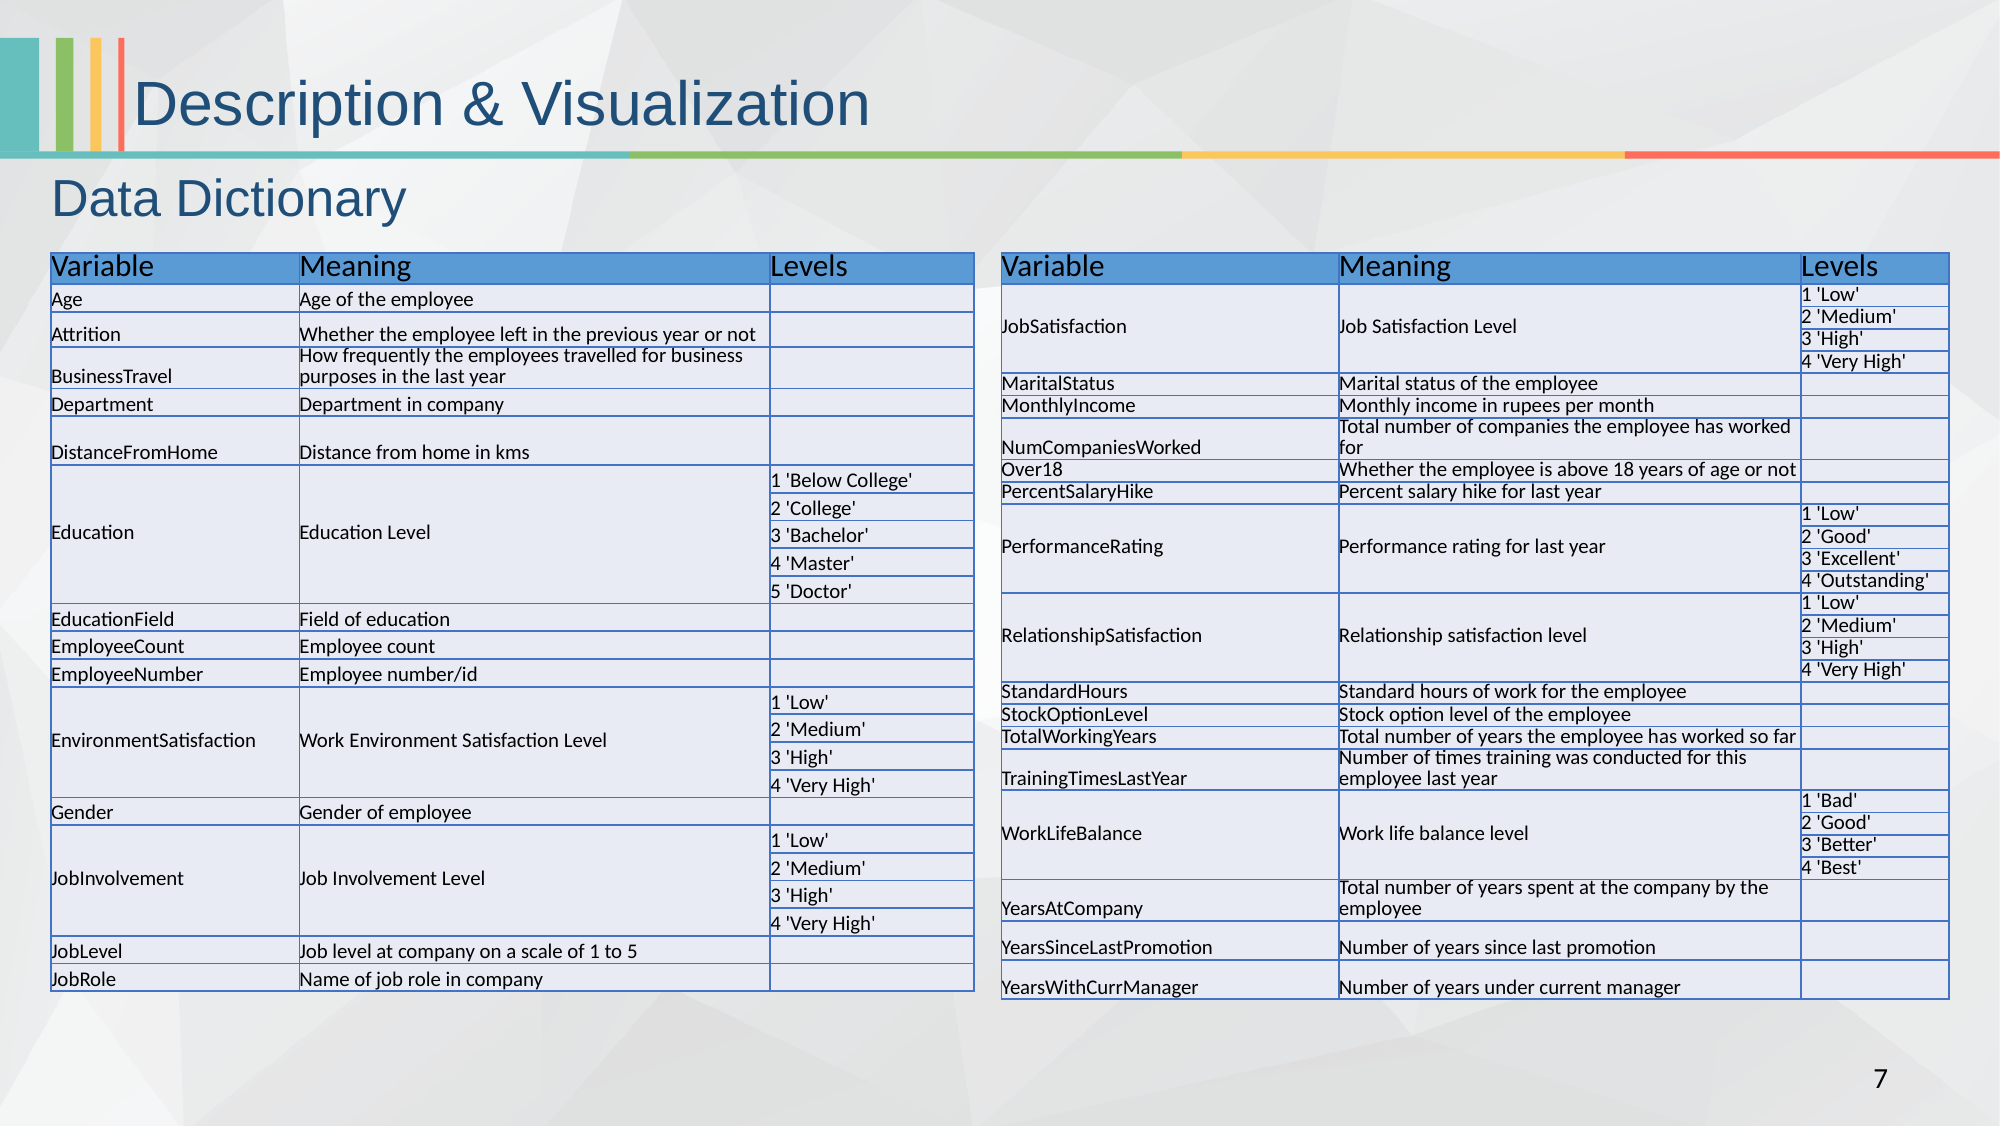

Description & Visualization

Data Dictionary
| Variable | Meaning | Levels |
| --- | --- | --- |
| Age | Age of the employee |  |
| Attrition | Whether the employee left in the previous year or not |  |
| BusinessTravel | How frequently the employees travelled for business purposes in the last year |  |
| Department | Department in company |  |
| DistanceFromHome | Distance from home in kms |  |
| Education | Education Level | 1 'Below College' |
|  |  | 2 'College' |
|  |  | 3 'Bachelor' |
|  |  | 4 'Master' |
|  |  | 5 'Doctor' |
| EducationField | Field of education |  |
| EmployeeCount | Employee count |  |
| EmployeeNumber | Employee number/id |  |
| EnvironmentSatisfaction | Work Environment Satisfaction Level | 1 'Low' |
|  |  | 2 'Medium' |
|  |  | 3 'High' |
|  |  | 4 'Very High' |
| Gender | Gender of employee |  |
| JobInvolvement | Job Involvement Level | 1 'Low' |
|  |  | 2 'Medium' |
|  |  | 3 'High' |
|  |  | 4 'Very High' |
| JobLevel | Job level at company on a scale of 1 to 5 |  |
| JobRole | Name of job role in company |  |
| Variable | Meaning | Levels |
| --- | --- | --- |
| JobSatisfaction | Job Satisfaction Level | 1 'Low' |
|  |  | 2 'Medium' |
|  |  | 3 'High' |
|  |  | 4 'Very High' |
| MaritalStatus | Marital status of the employee |  |
| MonthlyIncome | Monthly income in rupees per month |  |
| NumCompaniesWorked | Total number of companies the employee has worked for |  |
| Over18 | Whether the employee is above 18 years of age or not |  |
| PercentSalaryHike | Percent salary hike for last year |  |
| PerformanceRating | Performance rating for last year | 1 'Low' |
|  |  | 2 'Good' |
|  |  | 3 'Excellent' |
|  |  | 4 'Outstanding' |
| RelationshipSatisfaction | Relationship satisfaction level | 1 'Low' |
|  |  | 2 'Medium' |
|  |  | 3 'High' |
|  |  | 4 'Very High' |
| StandardHours | Standard hours of work for the employee |  |
| StockOptionLevel | Stock option level of the employee |  |
| TotalWorkingYears | Total number of years the employee has worked so far |  |
| TrainingTimesLastYear | Number of times training was conducted for this employee last year |  |
| WorkLifeBalance | Work life balance level | 1 'Bad' |
|  |  | 2 'Good' |
|  |  | 3 'Better' |
|  |  | 4 'Best' |
| YearsAtCompany | Total number of years spent at the company by the employee |  |
| YearsSinceLastPromotion | Number of years since last promotion |  |
| YearsWithCurrManager | Number of years under current manager |  |
7